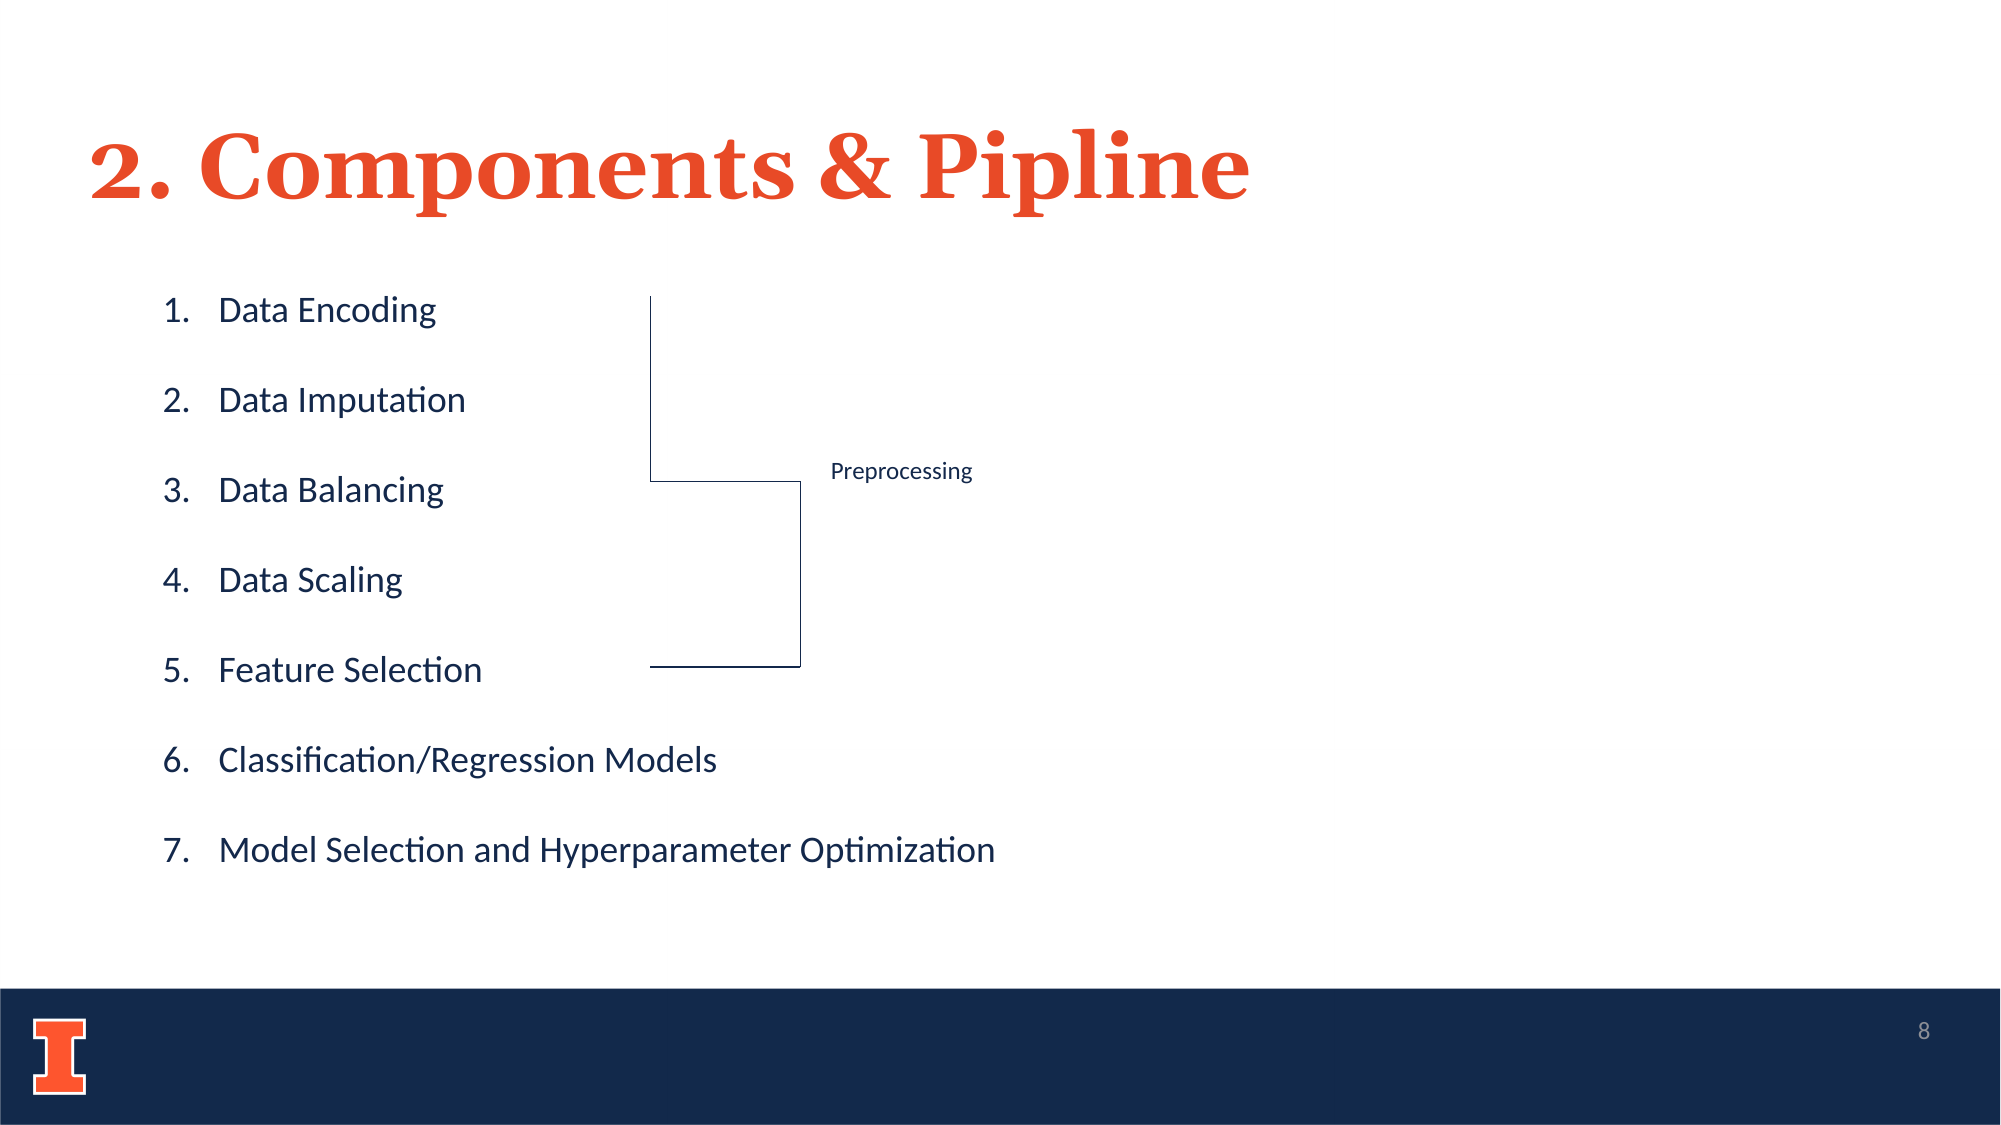

2. Components & Pipline
Data Encoding

Data Imputation

Data Balancing

Data Scaling

Feature Selection

Classification/Regression Models

Model Selection and Hyperparameter Optimization
Preprocessing
8